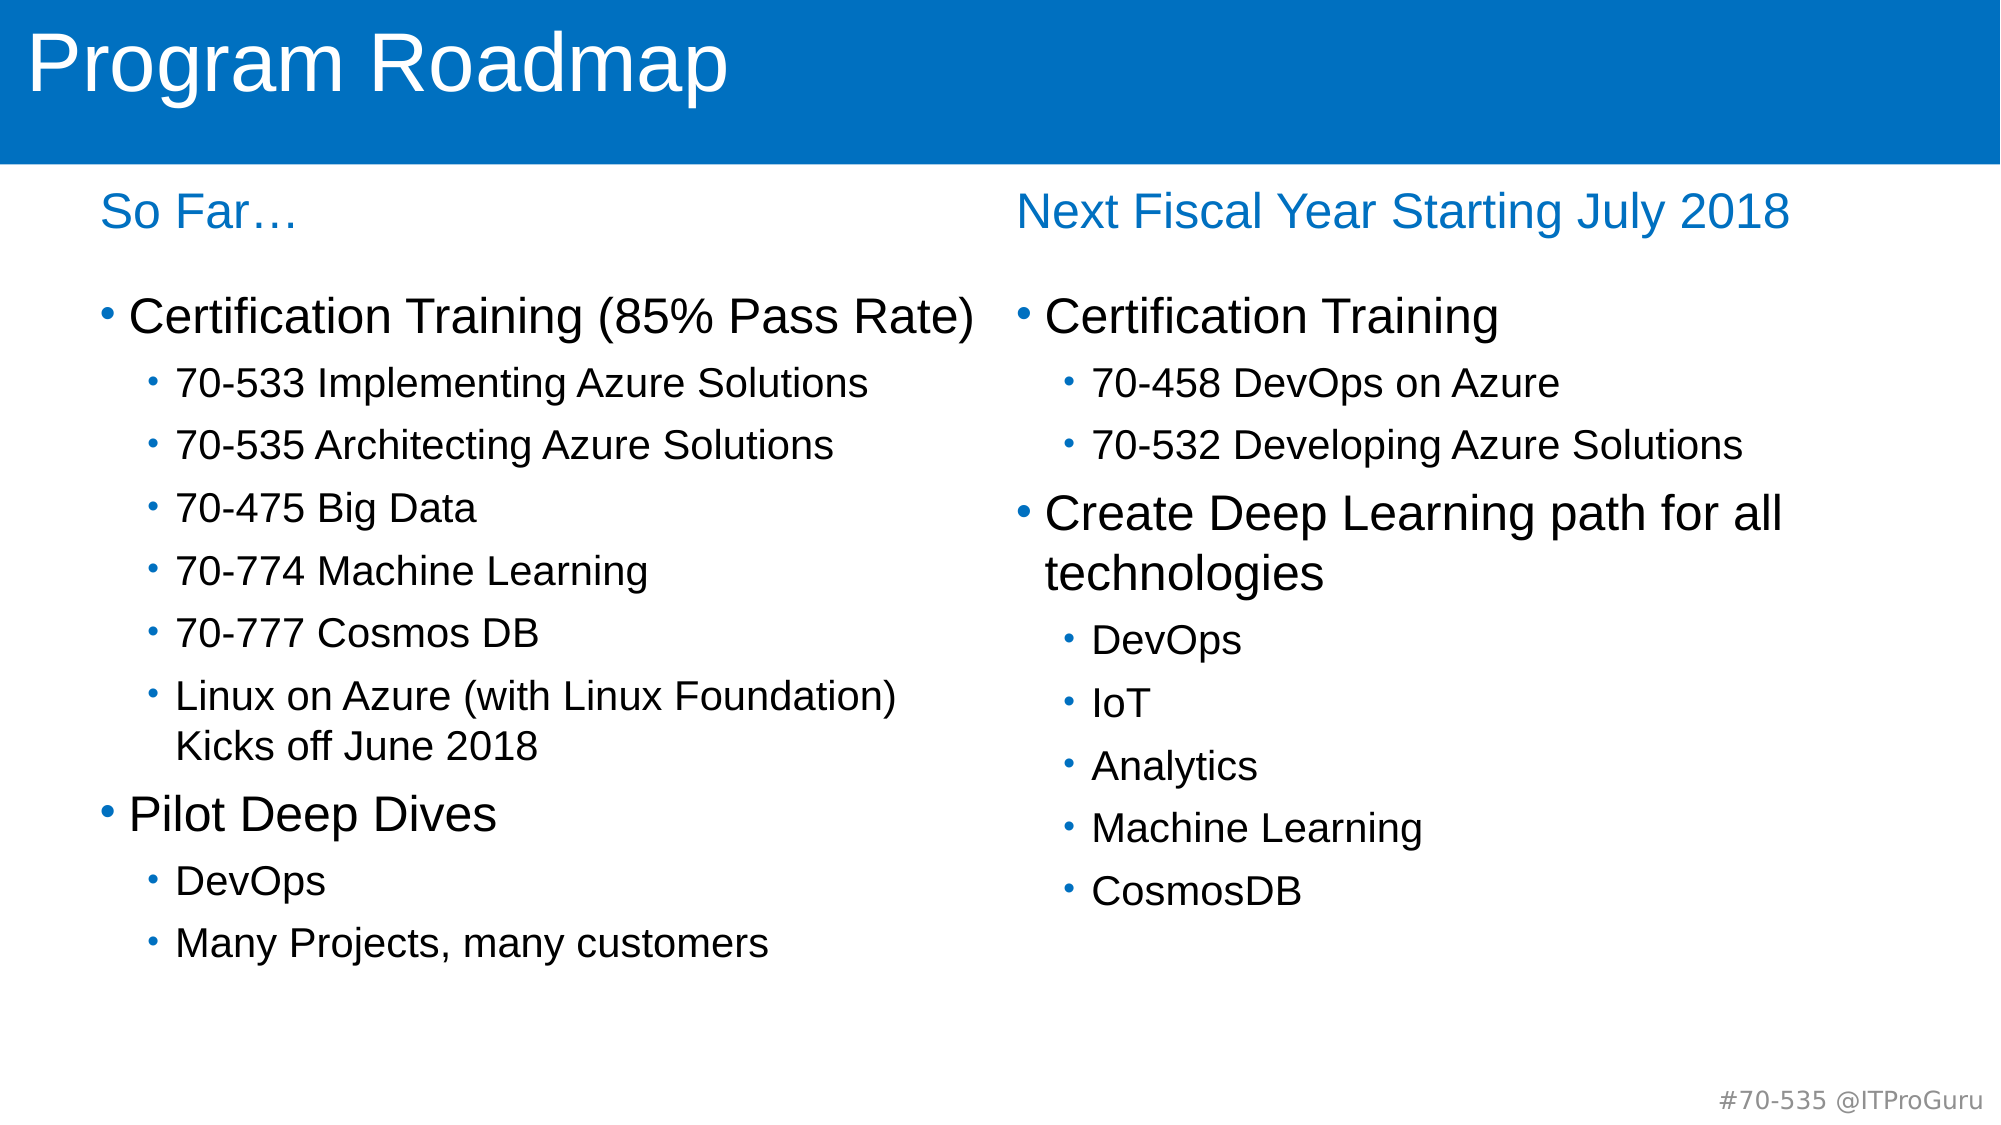

# Program Roadmap
So Far…
Next Fiscal Year Starting July 2018
Certification Training (85% Pass Rate)
70-533 Implementing Azure Solutions
70-535 Architecting Azure Solutions
70-475 Big Data
70-774 Machine Learning
70-777 Cosmos DB
Linux on Azure (with Linux Foundation) Kicks off June 2018
Pilot Deep Dives
DevOps
Many Projects, many customers

Certification Training
70-458 DevOps on Azure
70-532 Developing Azure Solutions
Create Deep Learning path for all technologies
DevOps
IoT
Analytics
Machine Learning
CosmosDB